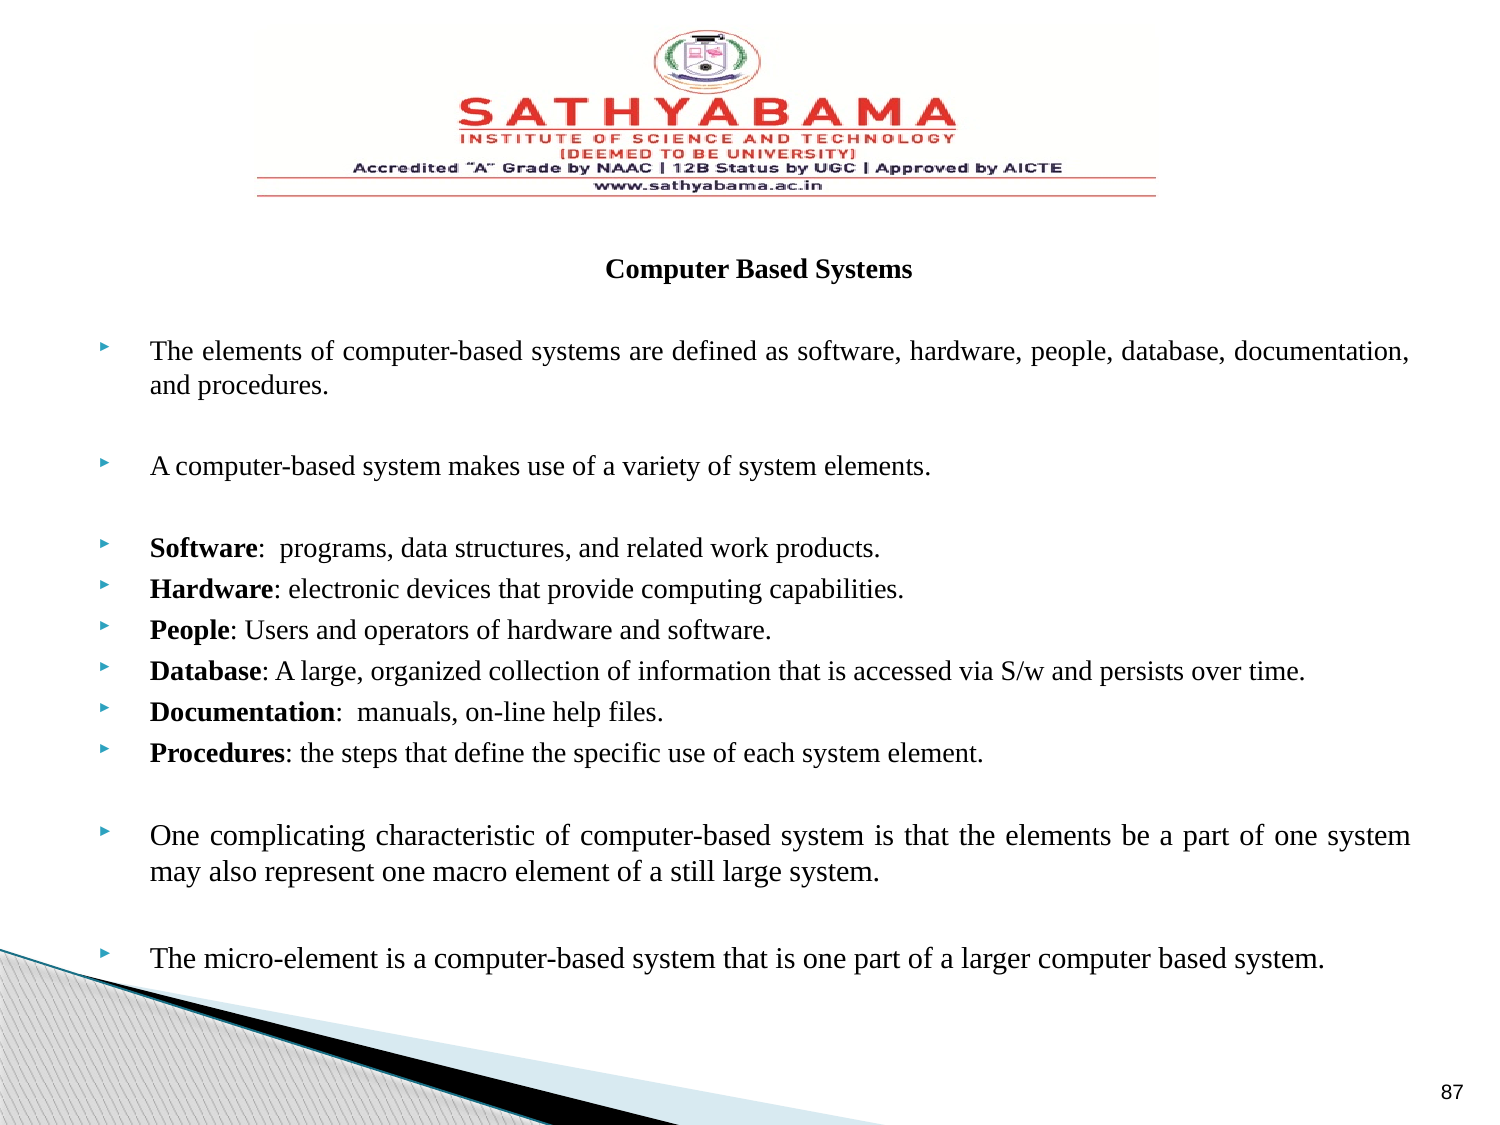

Computer Based Systems

The elements of computer-based systems are defined as software, hardware, people, database, documentation, and procedures.

A computer-based system makes use of a variety of system elements.

Software:  programs, data structures, and related work products.
Hardware: electronic devices that provide computing capabilities.
People: Users and operators of hardware and software.
Database: A large, organized collection of information that is accessed via S/w and persists over time.
Documentation:  manuals, on-line help files.
Procedures: the steps that define the specific use of each system element.

One complicating characteristic of computer-based system is that the elements be a part of one system may also represent one macro element of a still large system.

The micro-element is a computer-based system that is one part of a larger computer based system.

87